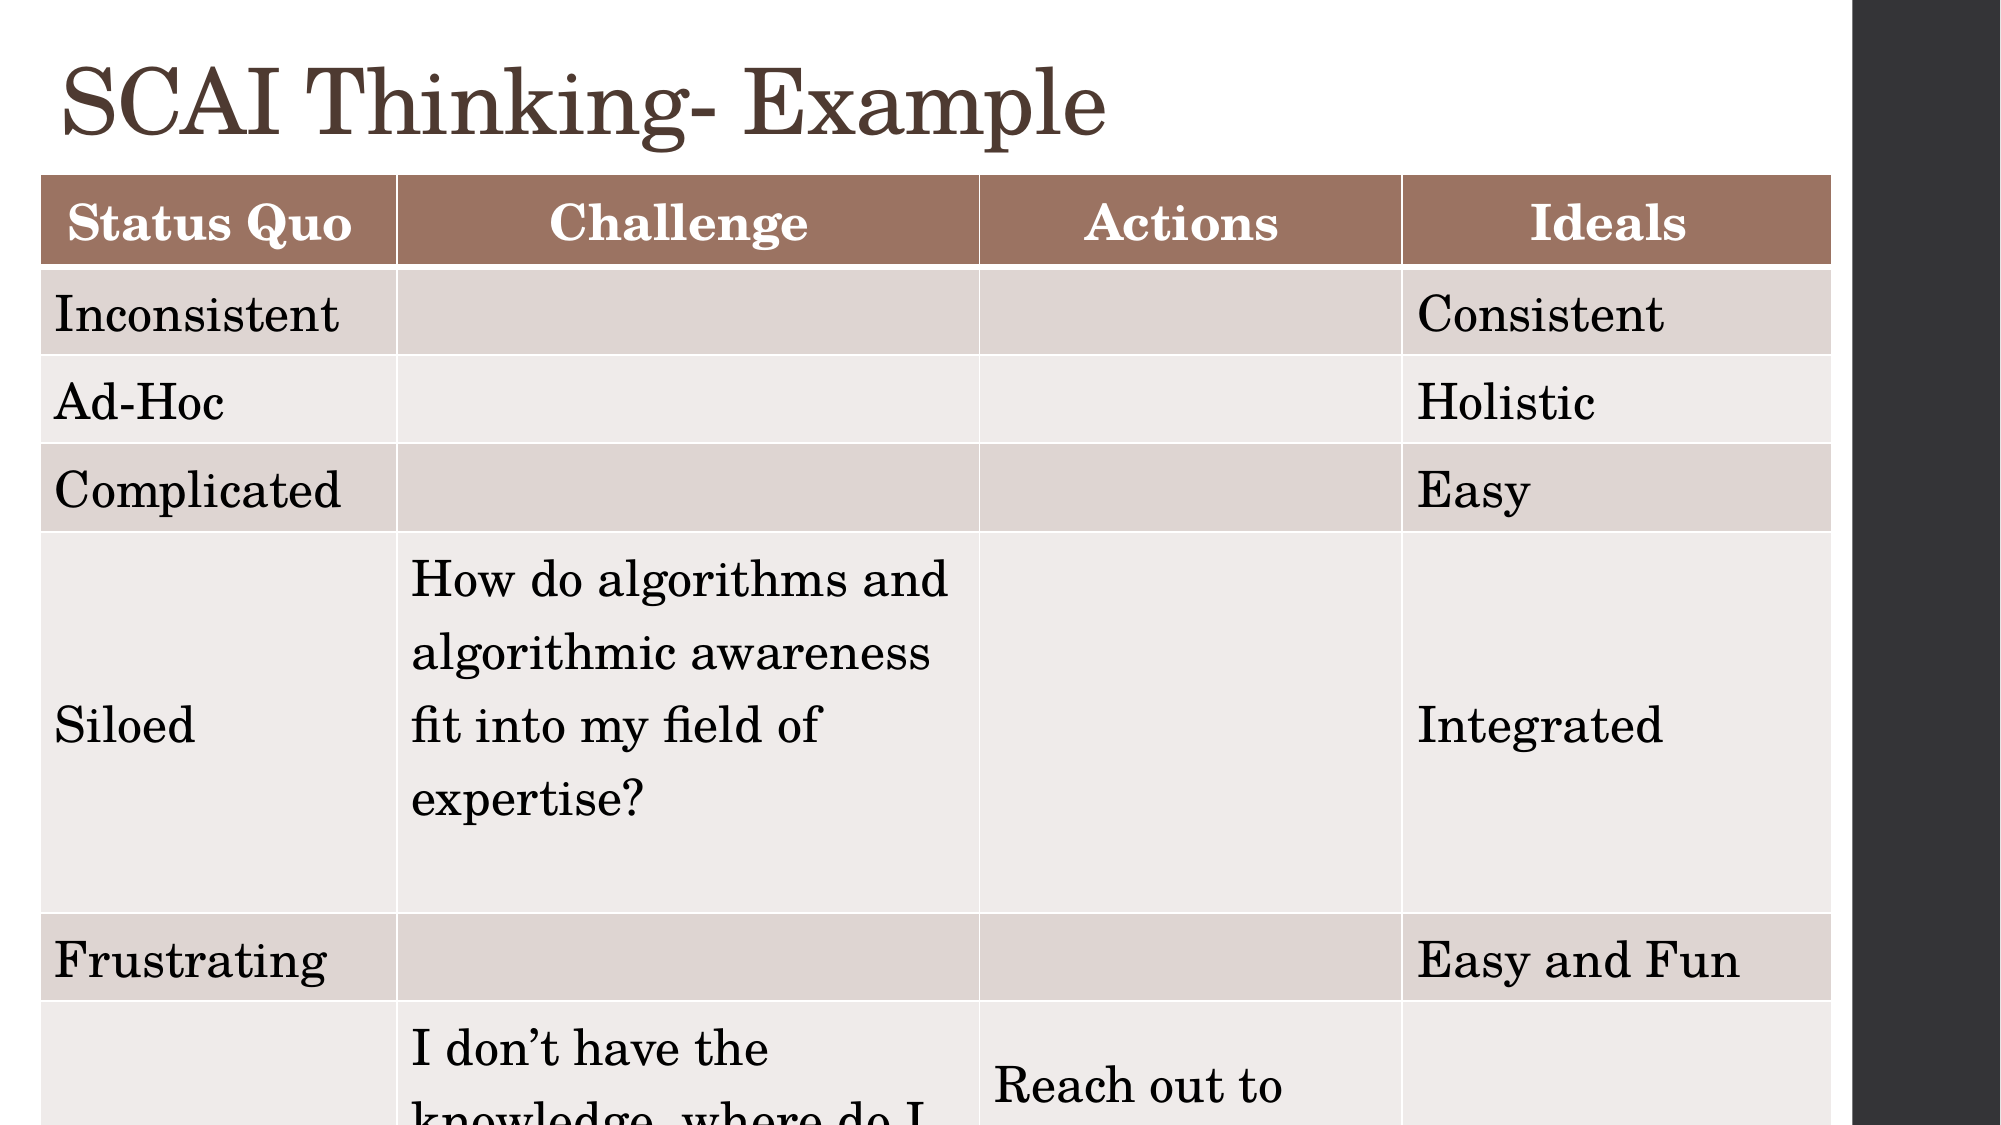

# SCAI Thinking- Example
| Status Quo | Challenge | Actions | Ideals |
| --- | --- | --- | --- |
| Inconsistent |  |  | Consistent |
| Ad-Hoc |  |  | Holistic |
| Complicated |  |  | Easy |
| Siloed | How do algorithms and algorithmic awareness fit into my field of expertise? |  | Integrated |
| Frustrating |  |  | Easy and Fun |
| Individual | I don’t have the knowledge, where do I get it? | Reach out to other faculty on campus | Network |